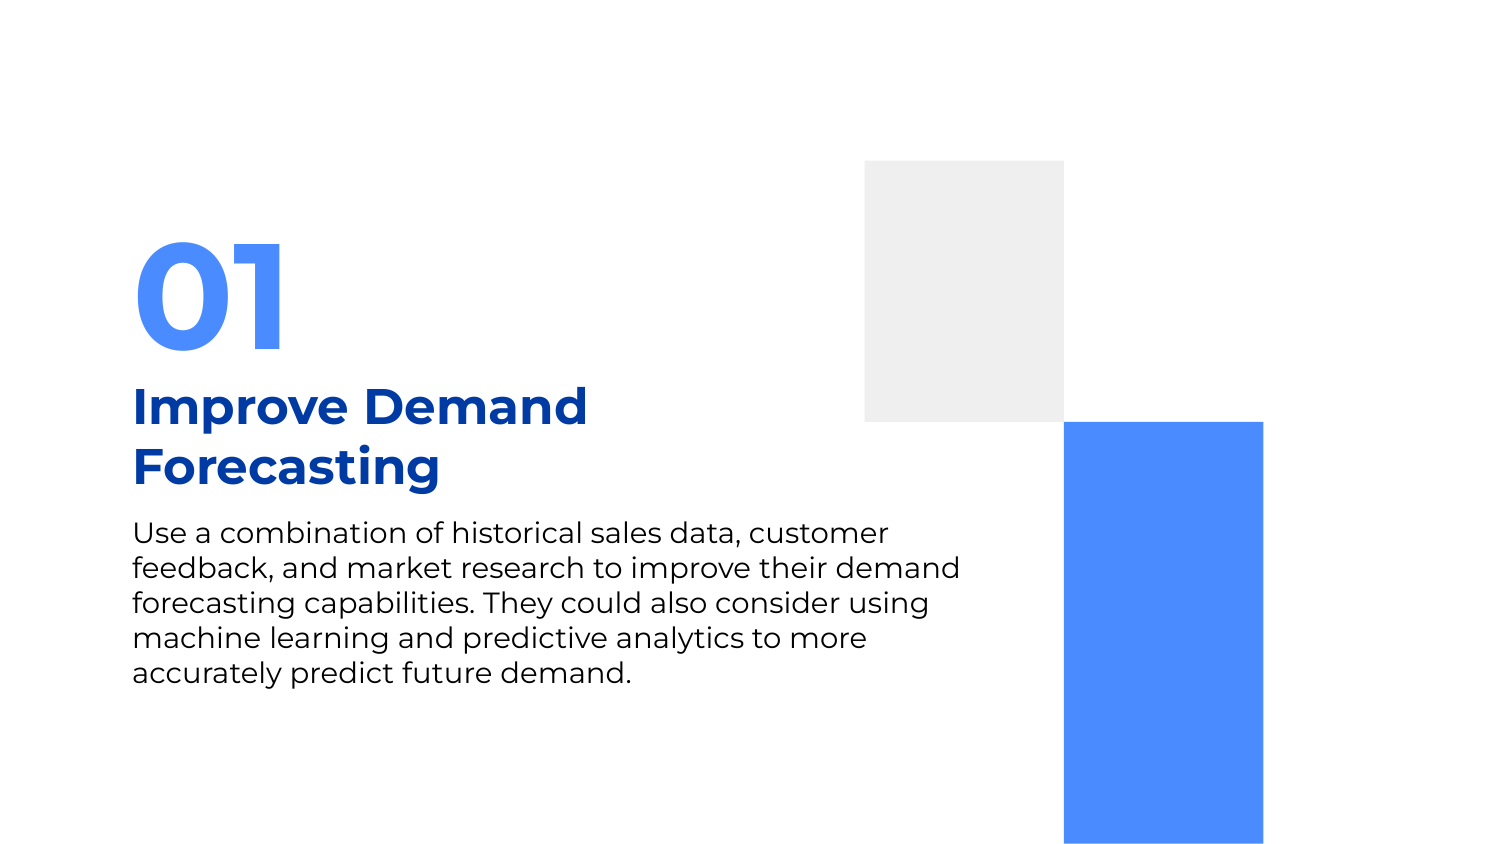

01
# Improve Demand Forecasting
Use a combination of historical sales data, customer feedback, and market research to improve their demand forecasting capabilities. They could also consider using machine learning and predictive analytics to more accurately predict future demand.